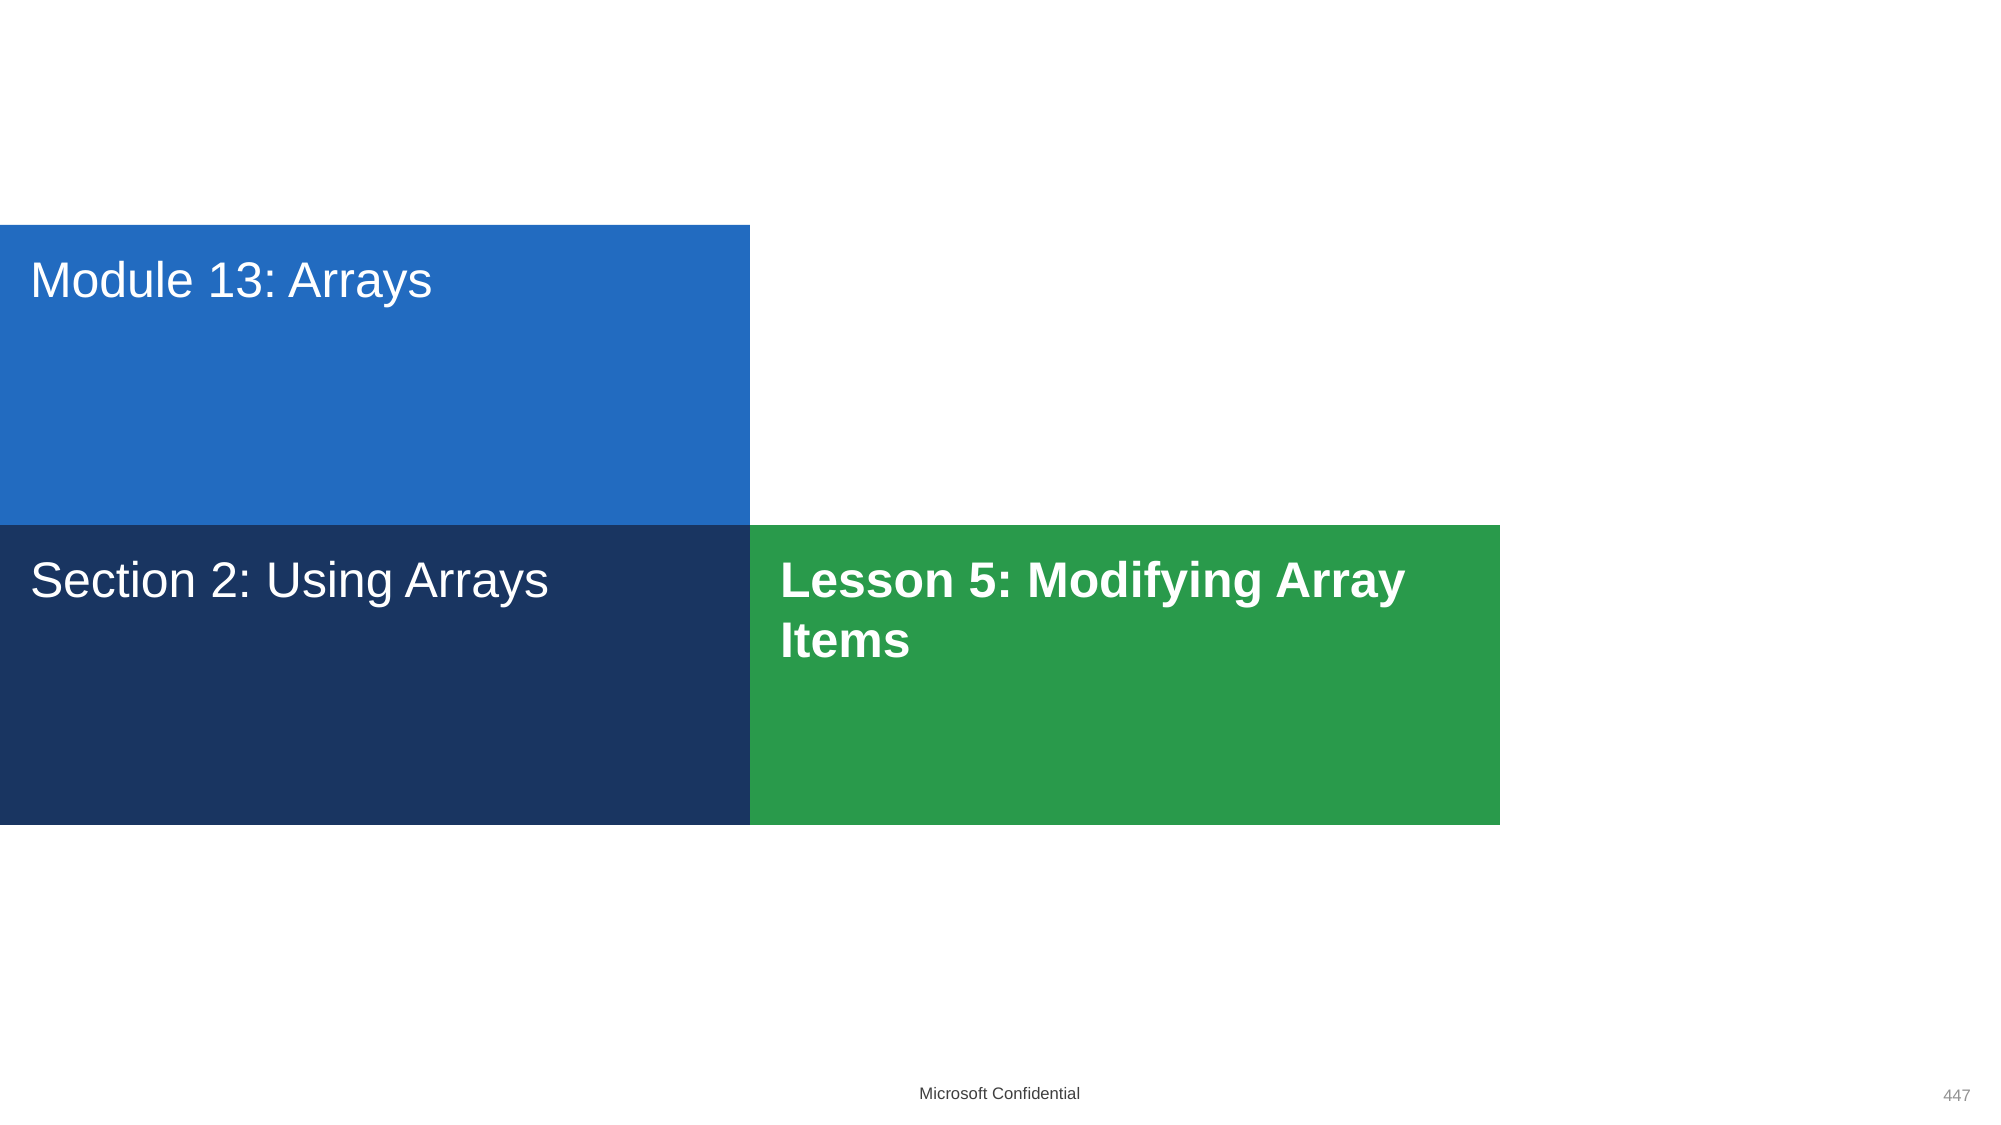

# Module 13: Arrays
Section 2: Using Arrays
Lesson 5: Modifying Array Items
447